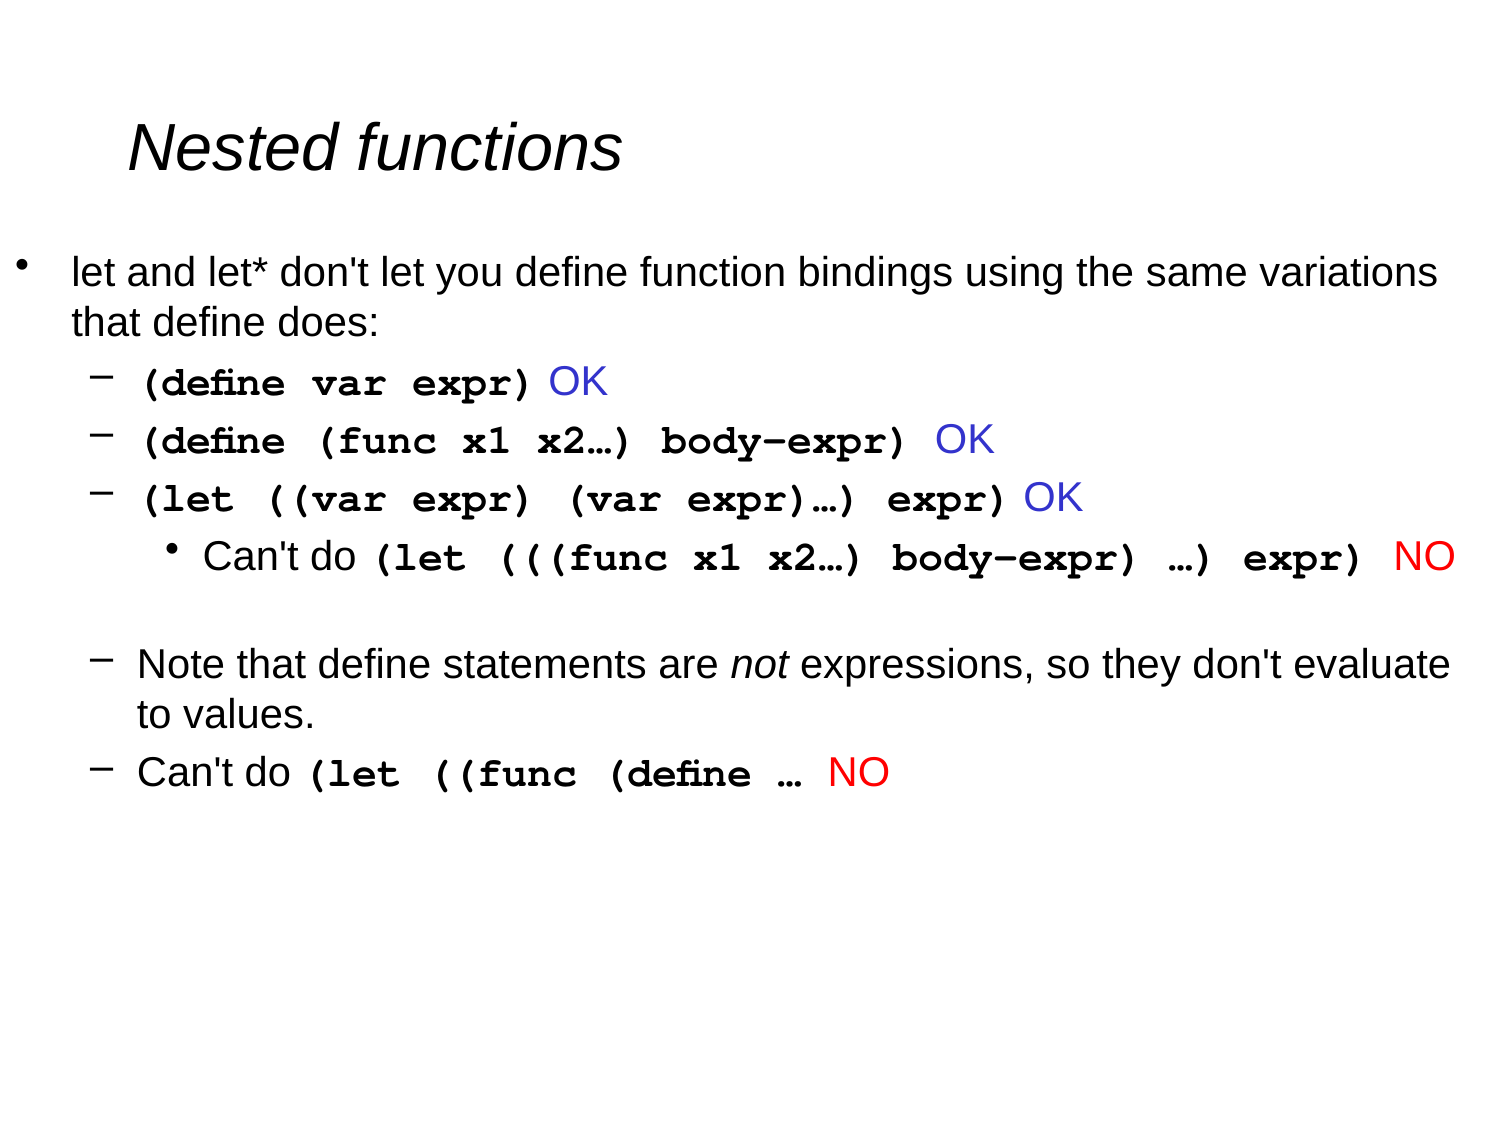

# Nested functions
let and let* don't let you define function bindings using the same variations that define does:
(define var expr) OK
(define (func x1 x2…) body-expr)  OK
(let ((var expr) (var expr)…) expr) OK
Can't do (let (((func x1 x2…) body-expr) …) expr) NO
Note that define statements are not expressions, so they don't evaluate to values.
Can't do (let ((func (define … NO